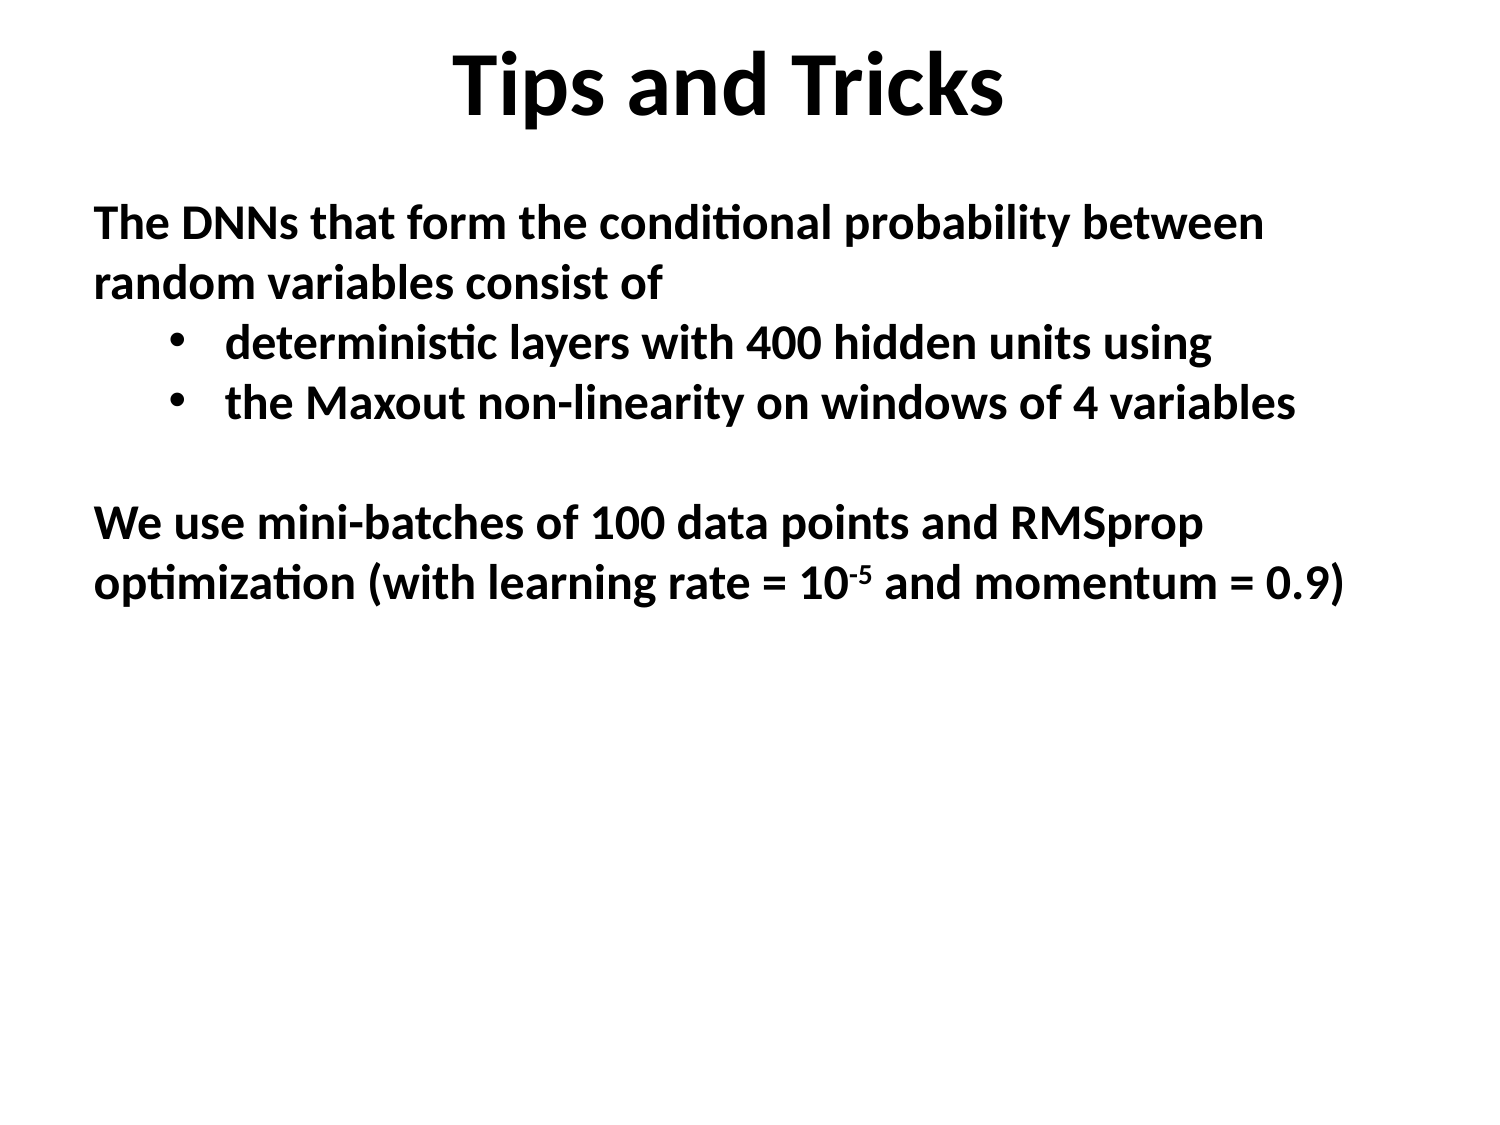

# Tips and Tricks
The DNNs that form the conditional probability between random variables consist of
deterministic layers with 400 hidden units using
the Maxout non-linearity on windows of 4 variables

We use mini-batches of 100 data points and RMSprop optimization (with learning rate = 10-5 and momentum = 0.9)